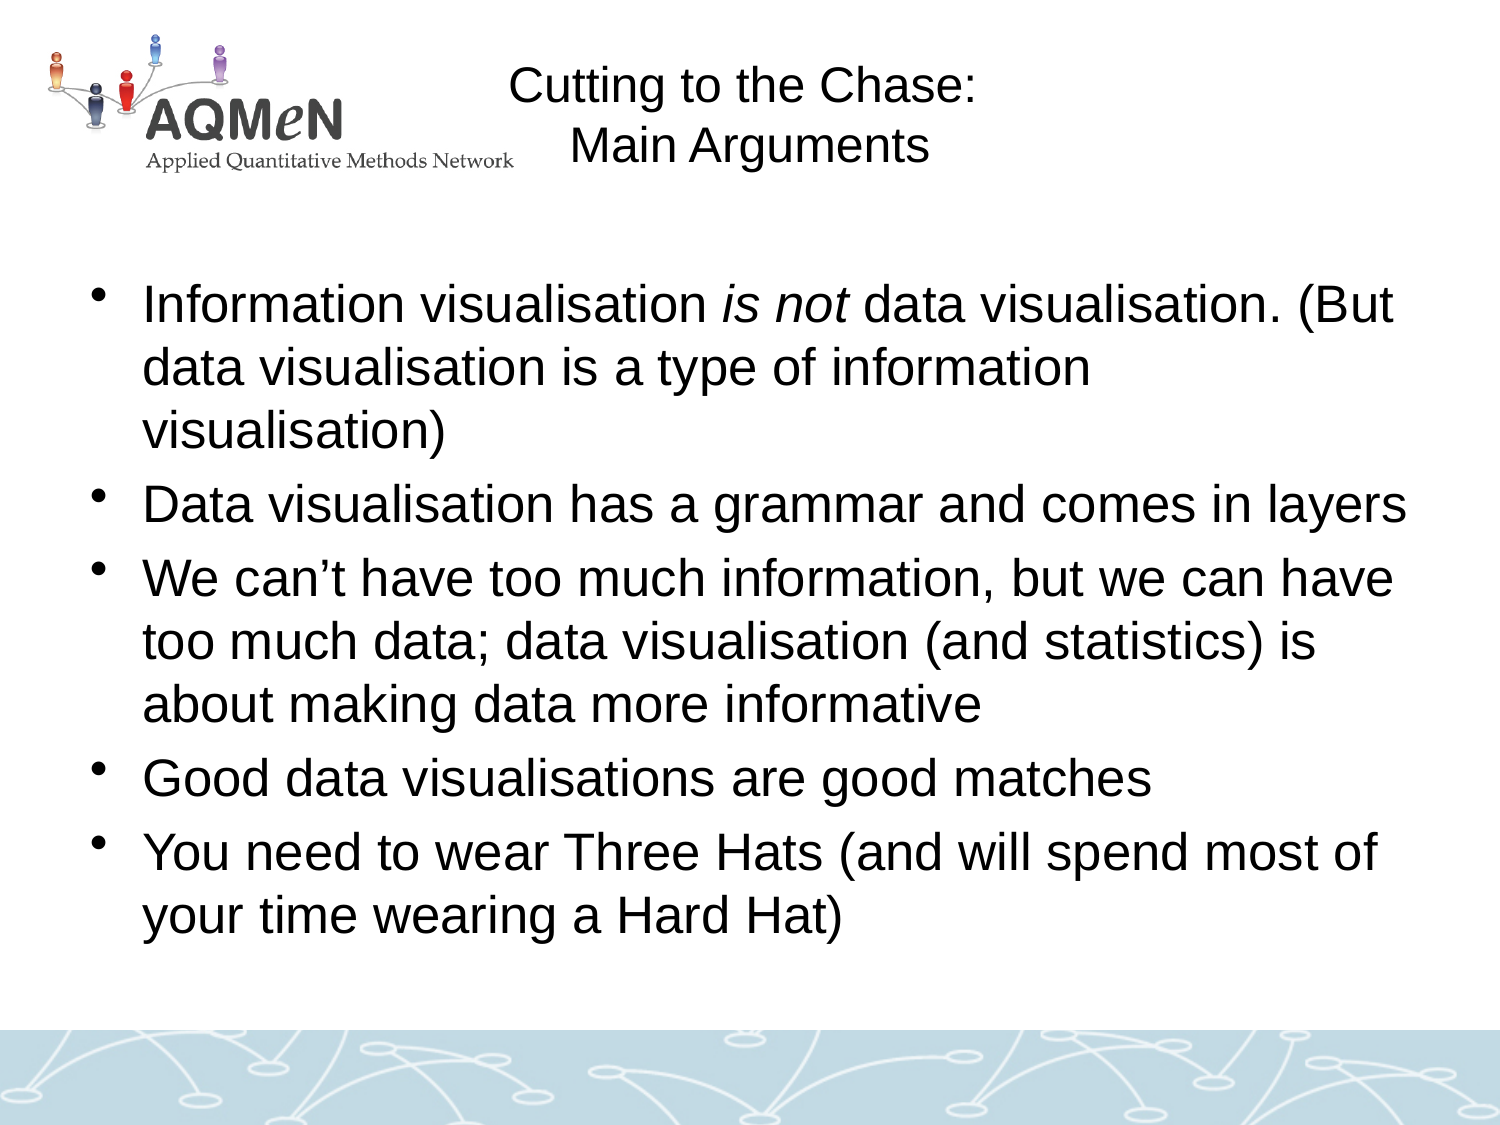

# Cutting to the Chase: Main Arguments
Information visualisation is not data visualisation. (But data visualisation is a type of information visualisation)
Data visualisation has a grammar and comes in layers
We can’t have too much information, but we can have too much data; data visualisation (and statistics) is about making data more informative
Good data visualisations are good matches
You need to wear Three Hats (and will spend most of your time wearing a Hard Hat)